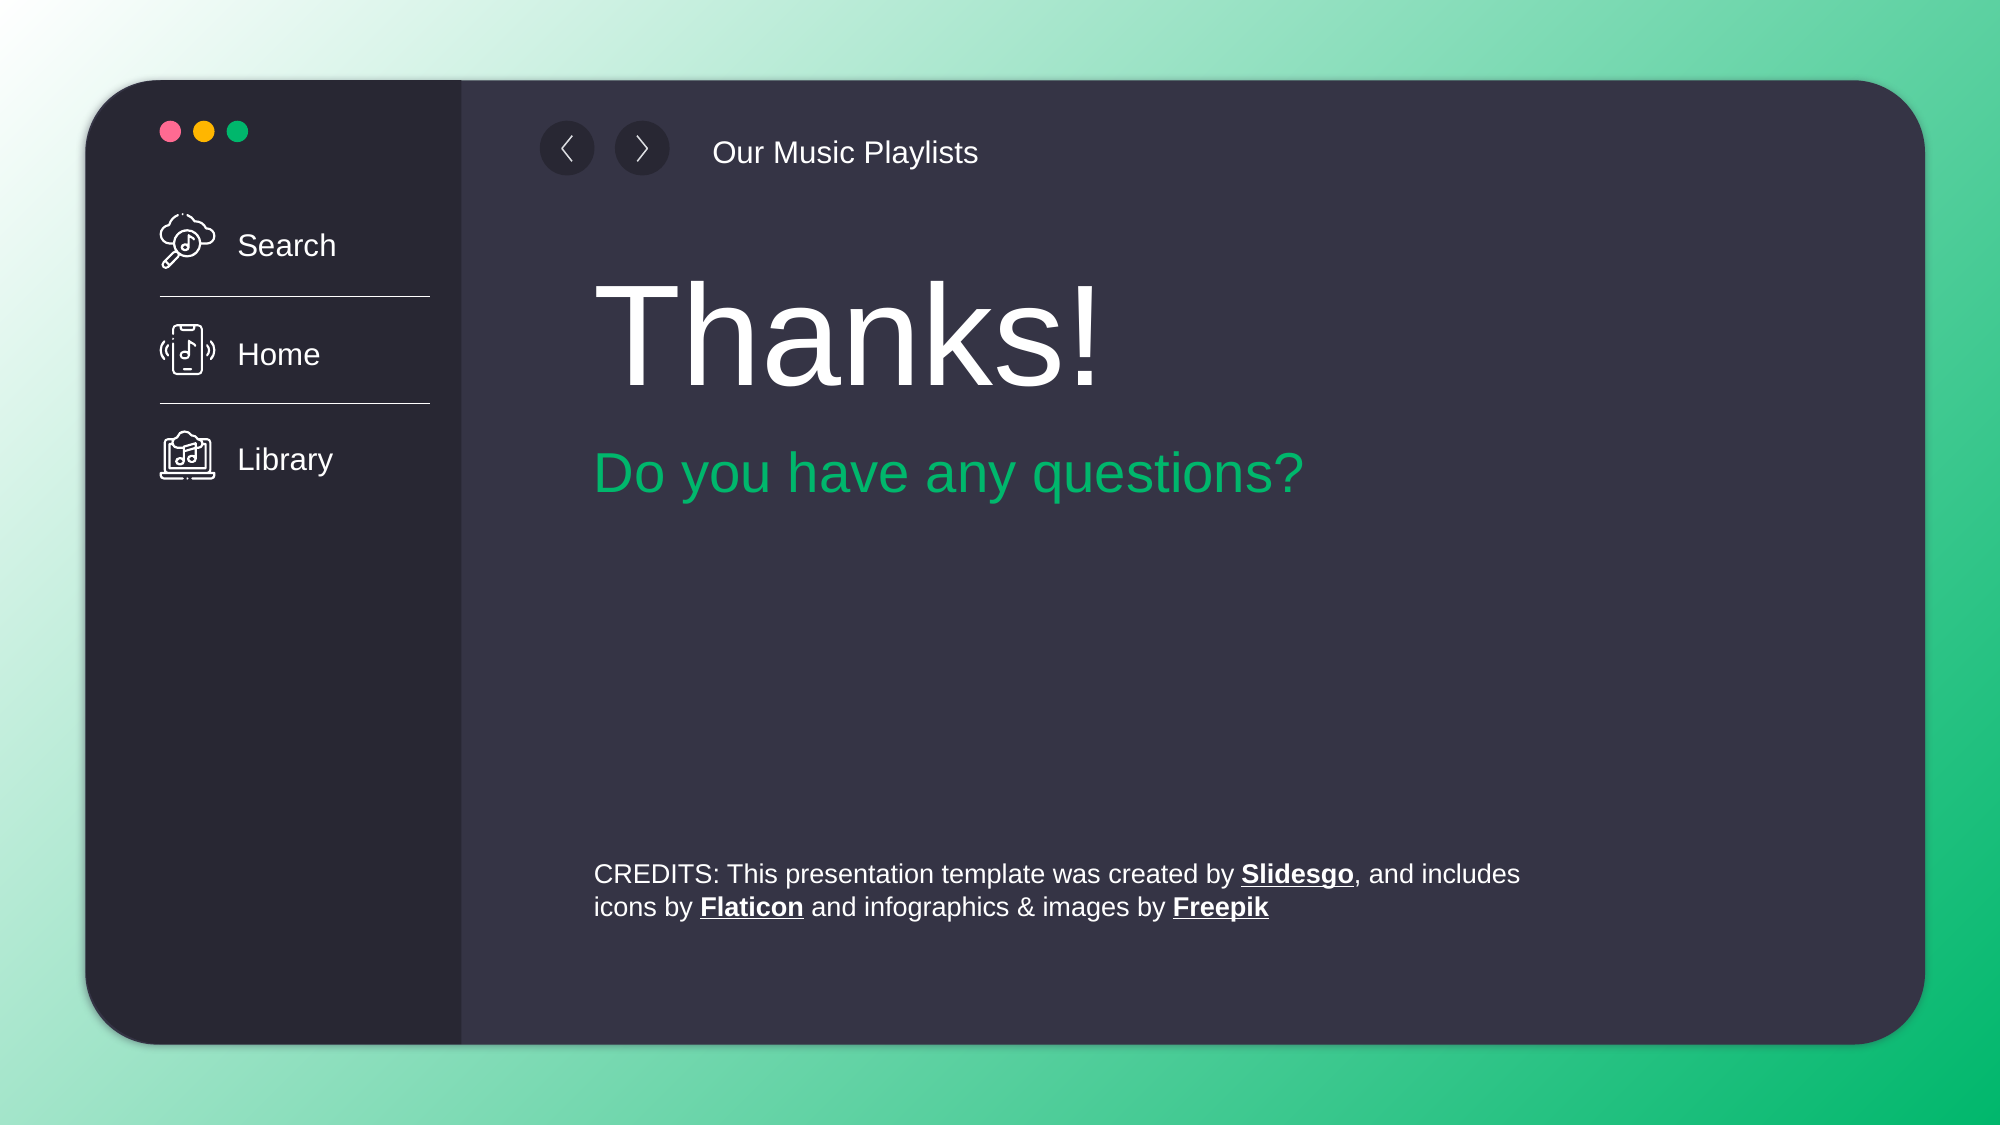

Search

Home

Library

Our Music Playlists
# Thanks!
Do you have any questions?